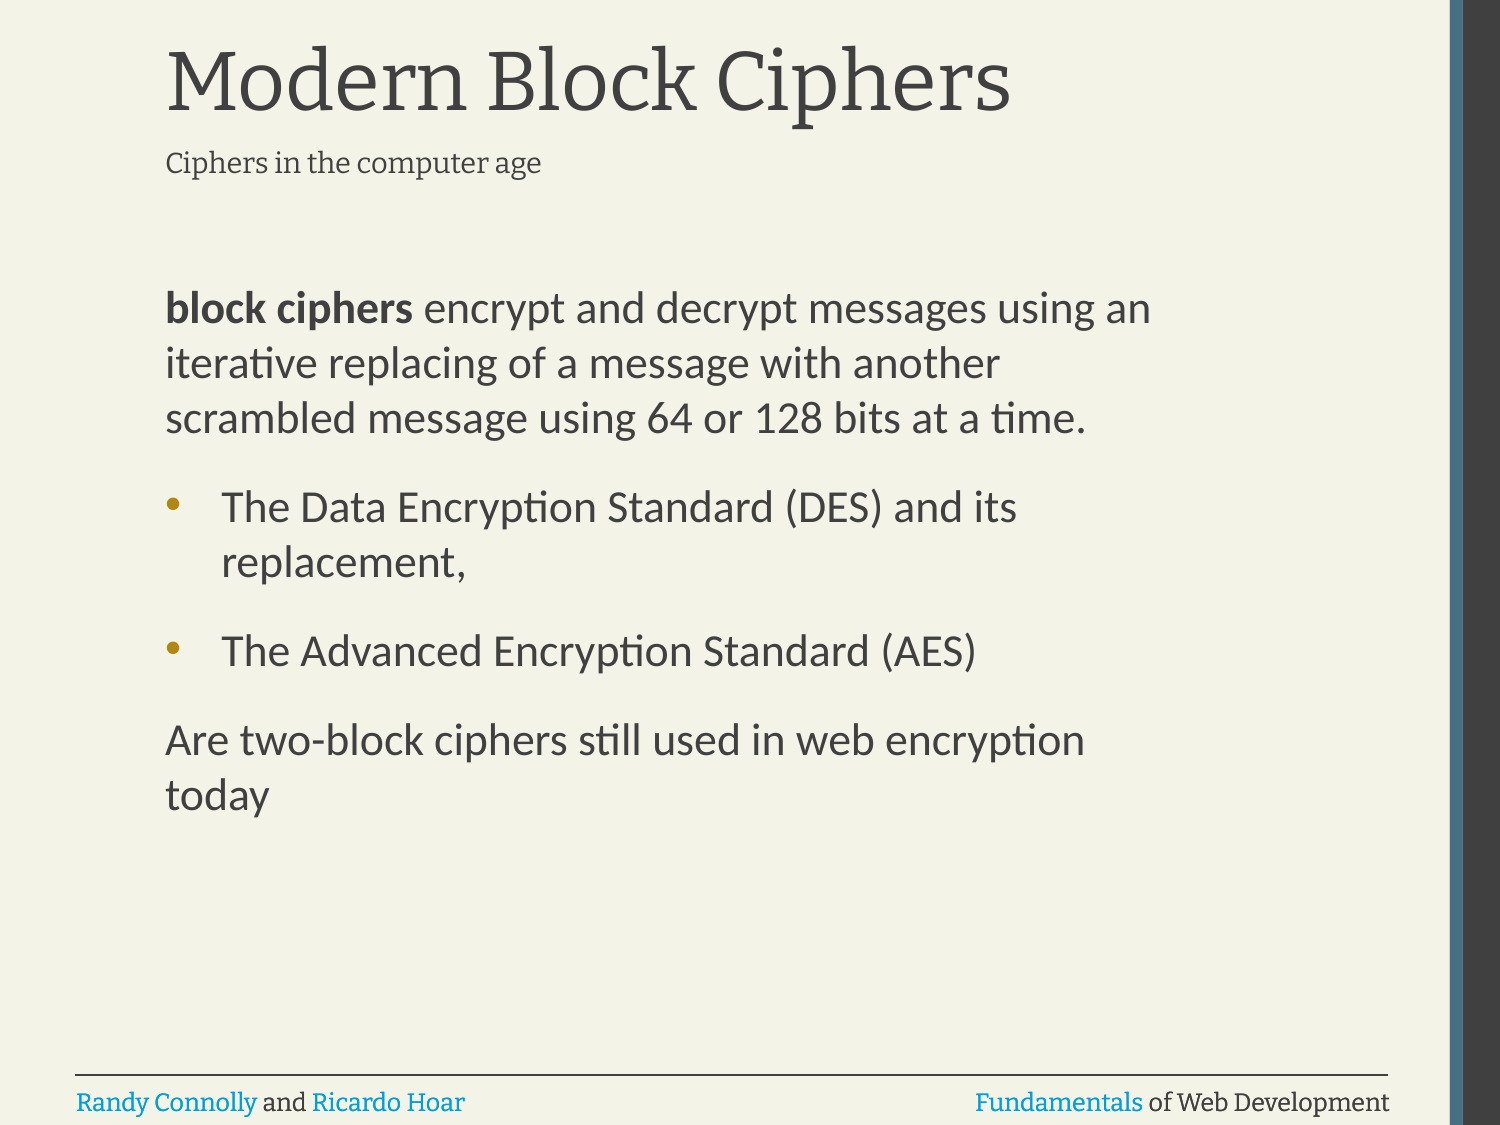

# Modern Block Ciphers
Ciphers in the computer age
block ciphers encrypt and decrypt messages using an iterative replacing of a message with another scrambled message using 64 or 128 bits at a time.
The Data Encryption Standard (DES) and its replacement,
The Advanced Encryption Standard (AES)
Are two-block ciphers still used in web encryption today